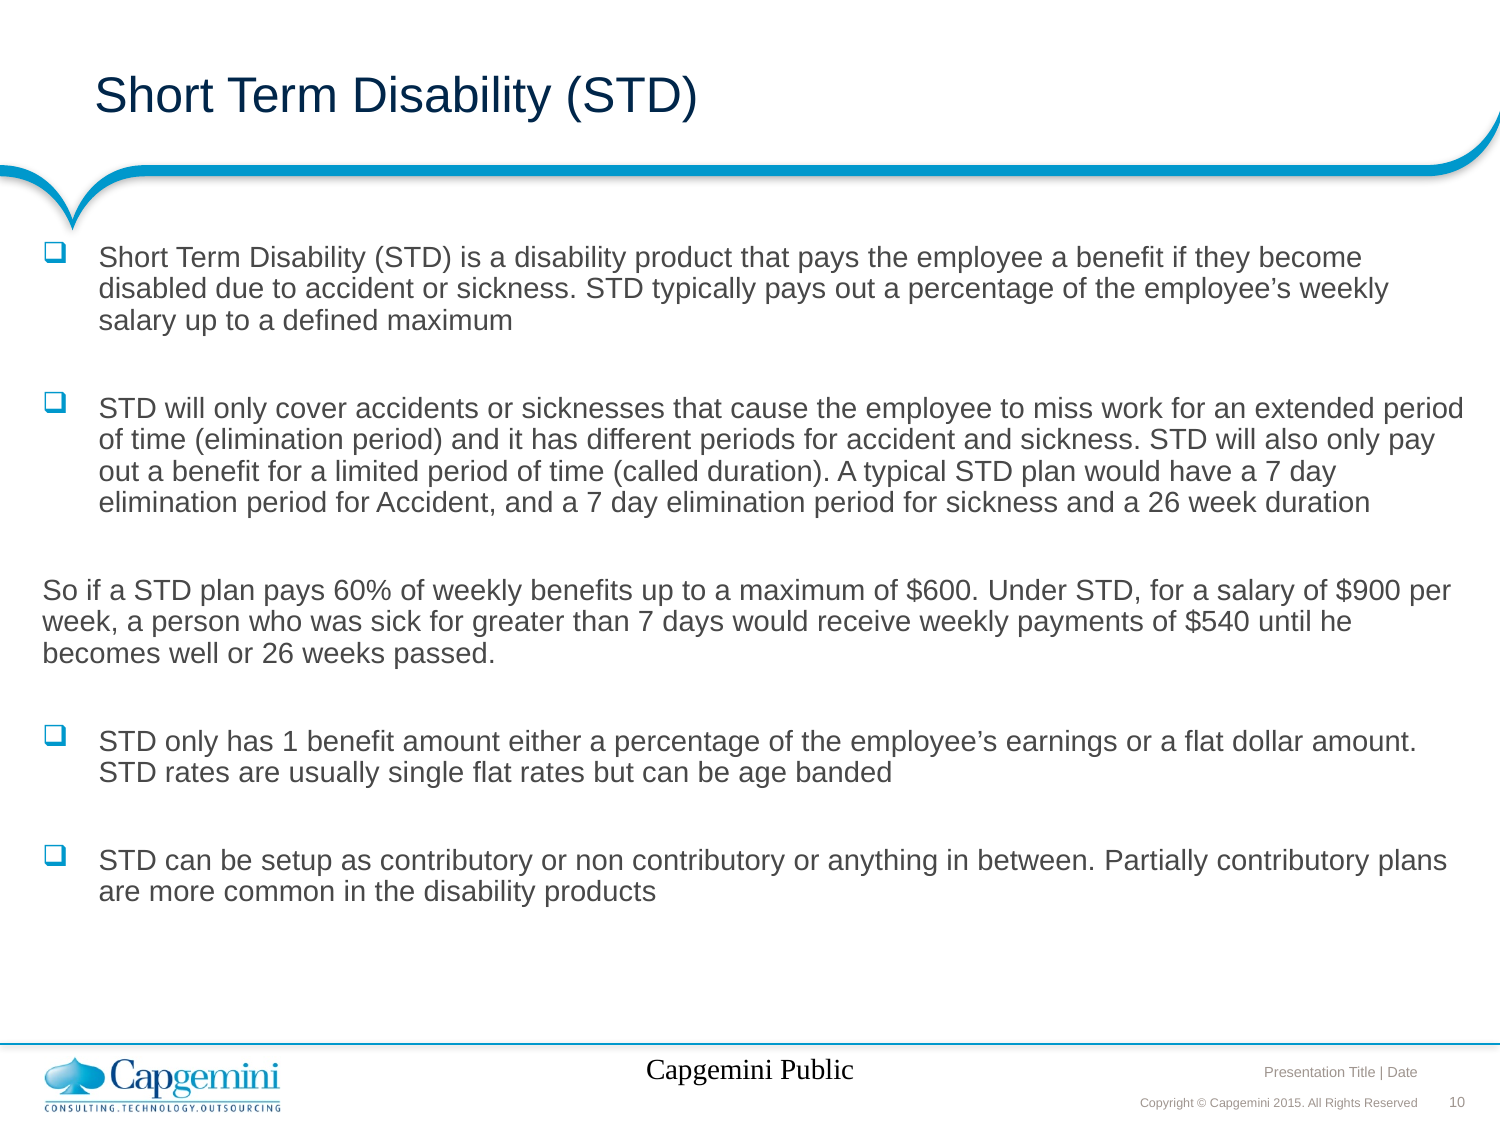

# Short Term Disability (STD)
Short Term Disability (STD) is a disability product that pays the employee a benefit if they become disabled due to accident or sickness. STD typically pays out a percentage of the employee’s weekly salary up to a defined maximum

STD will only cover accidents or sicknesses that cause the employee to miss work for an extended period of time (elimination period) and it has different periods for accident and sickness. STD will also only pay out a benefit for a limited period of time (called duration). A typical STD plan would have a 7 day elimination period for Accident, and a 7 day elimination period for sickness and a 26 week duration

So if a STD plan pays 60% of weekly benefits up to a maximum of $600. Under STD, for a salary of $900 per week, a person who was sick for greater than 7 days would receive weekly payments of $540 until he becomes well or 26 weeks passed.

STD only has 1 benefit amount either a percentage of the employee’s earnings or a flat dollar amount. STD rates are usually single flat rates but can be age banded

STD can be setup as contributory or non contributory or anything in between. Partially contributory plans are more common in the disability products

Capgemini Public